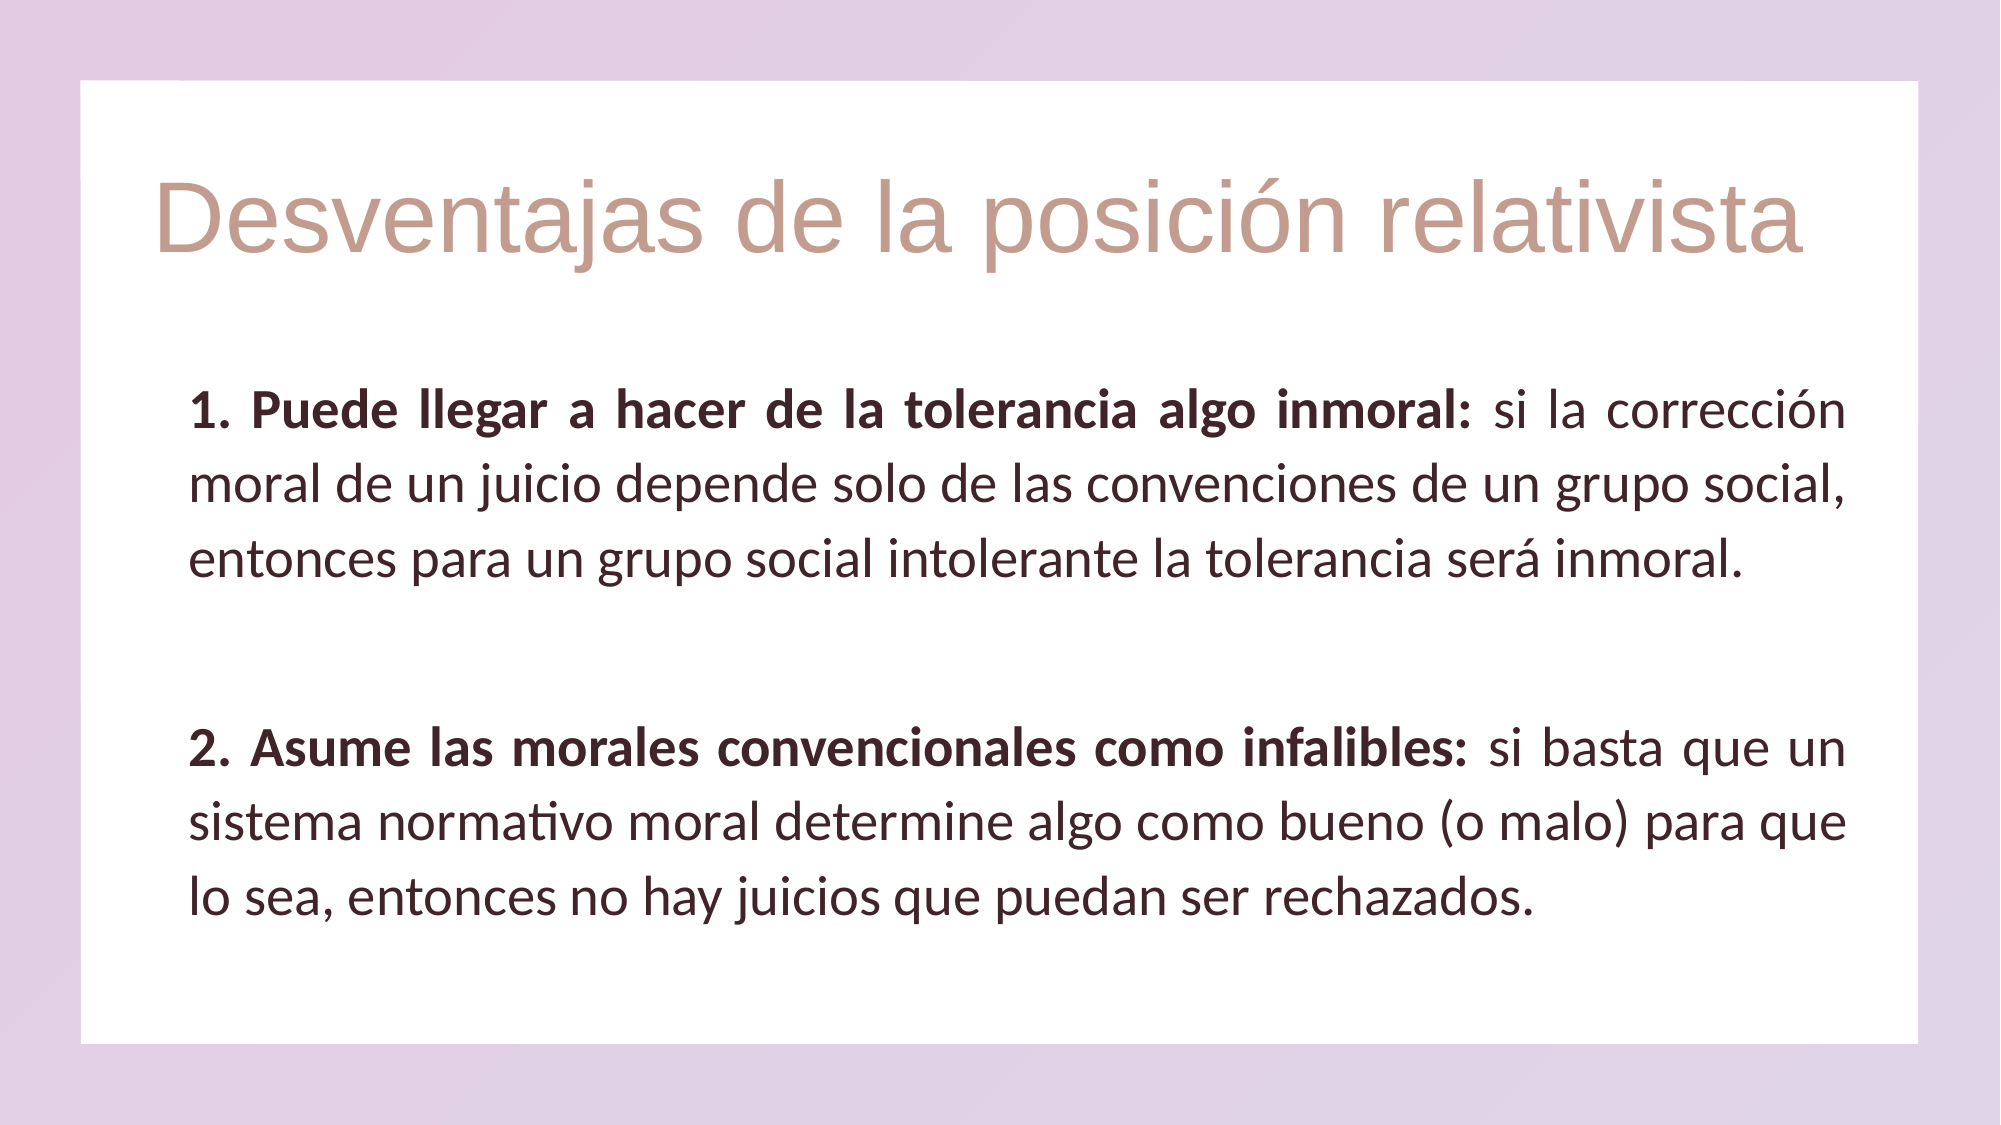

# Desventajas de la posición relativista
1. Puede llegar a hacer de la tolerancia algo inmoral: si la corrección moral de un juicio depende solo de las convenciones de un grupo social, entonces para un grupo social intolerante la tolerancia será inmoral.

2. Asume las morales convencionales como infalibles: si basta que un sistema normativo moral determine algo como bueno (o malo) para que lo sea, entonces no hay juicios que puedan ser rechazados.